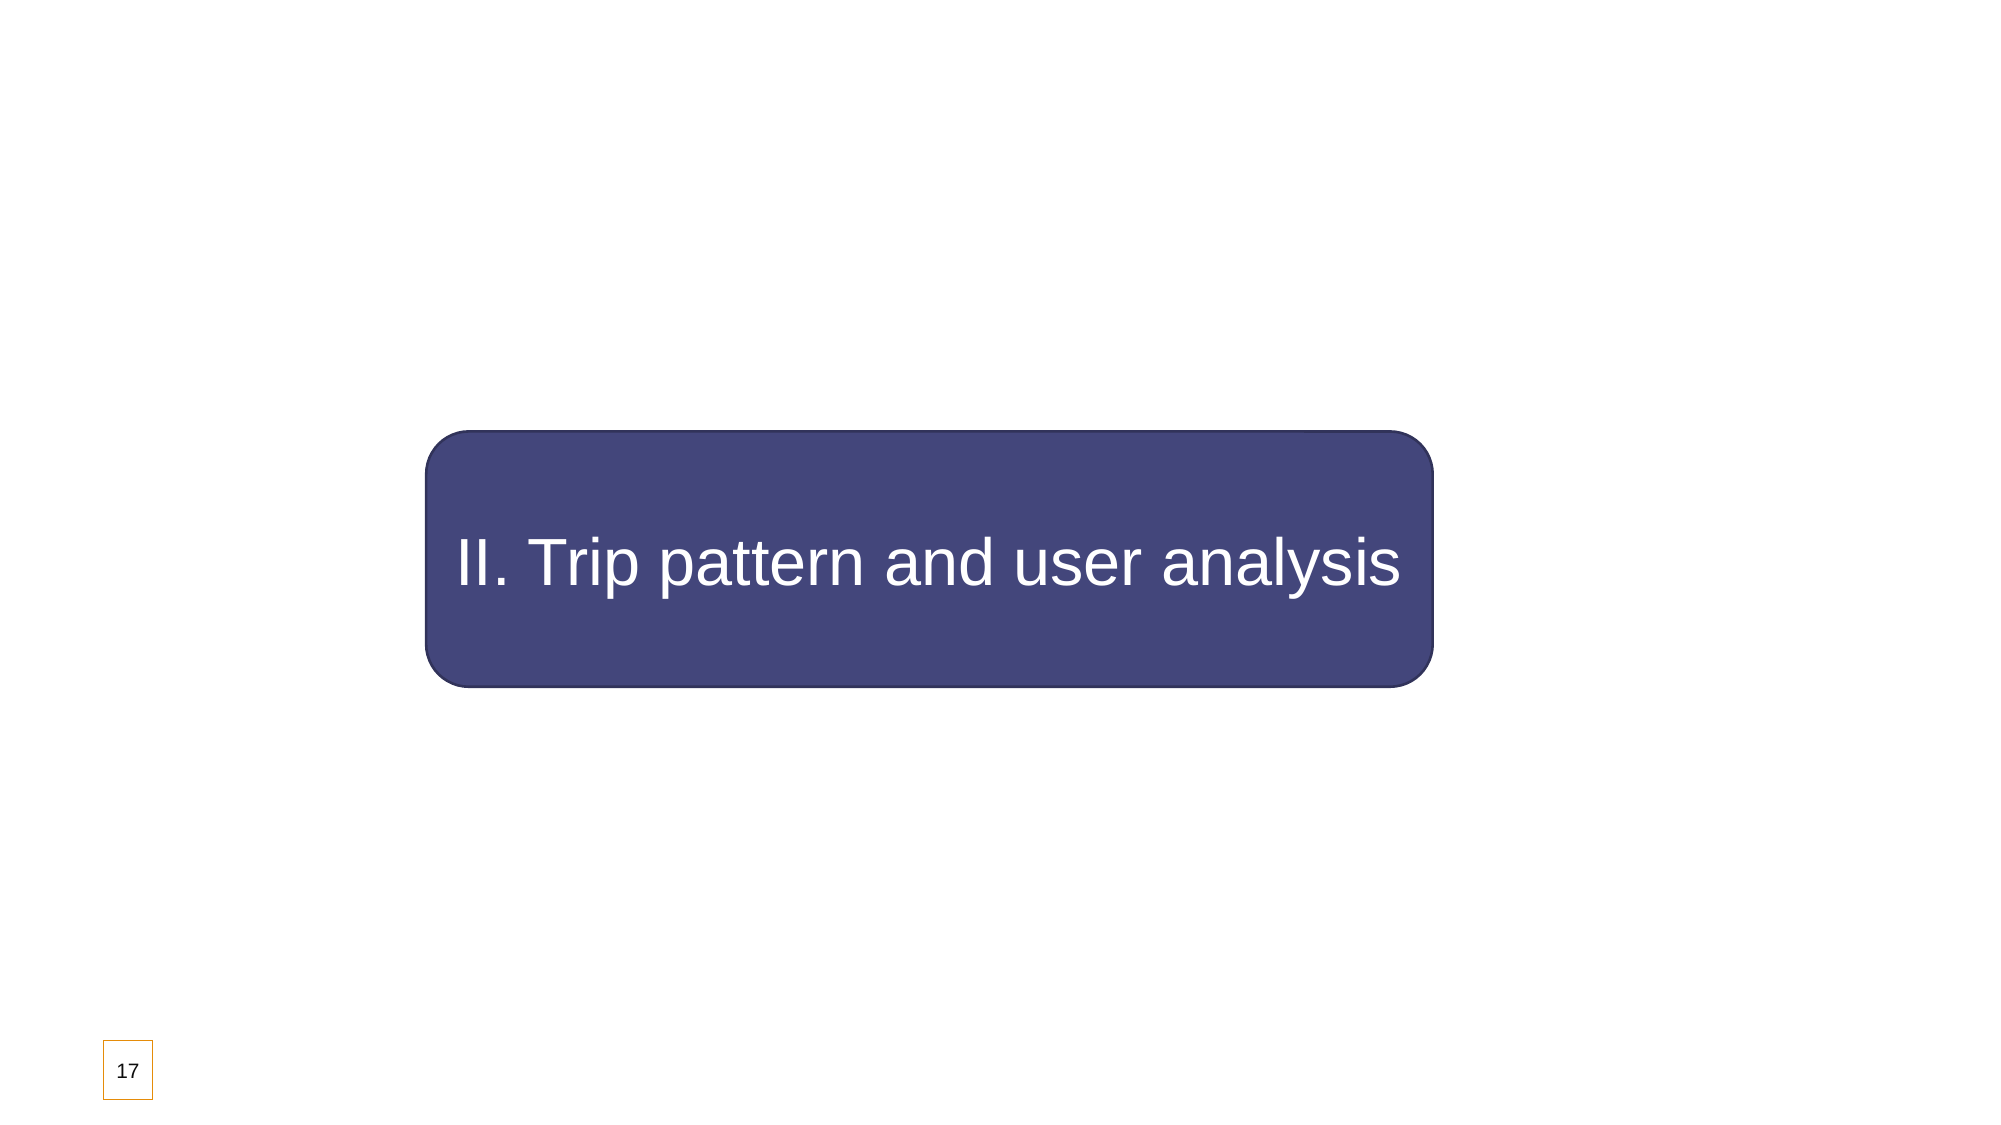

#

II. Trip pattern and user analysis

17